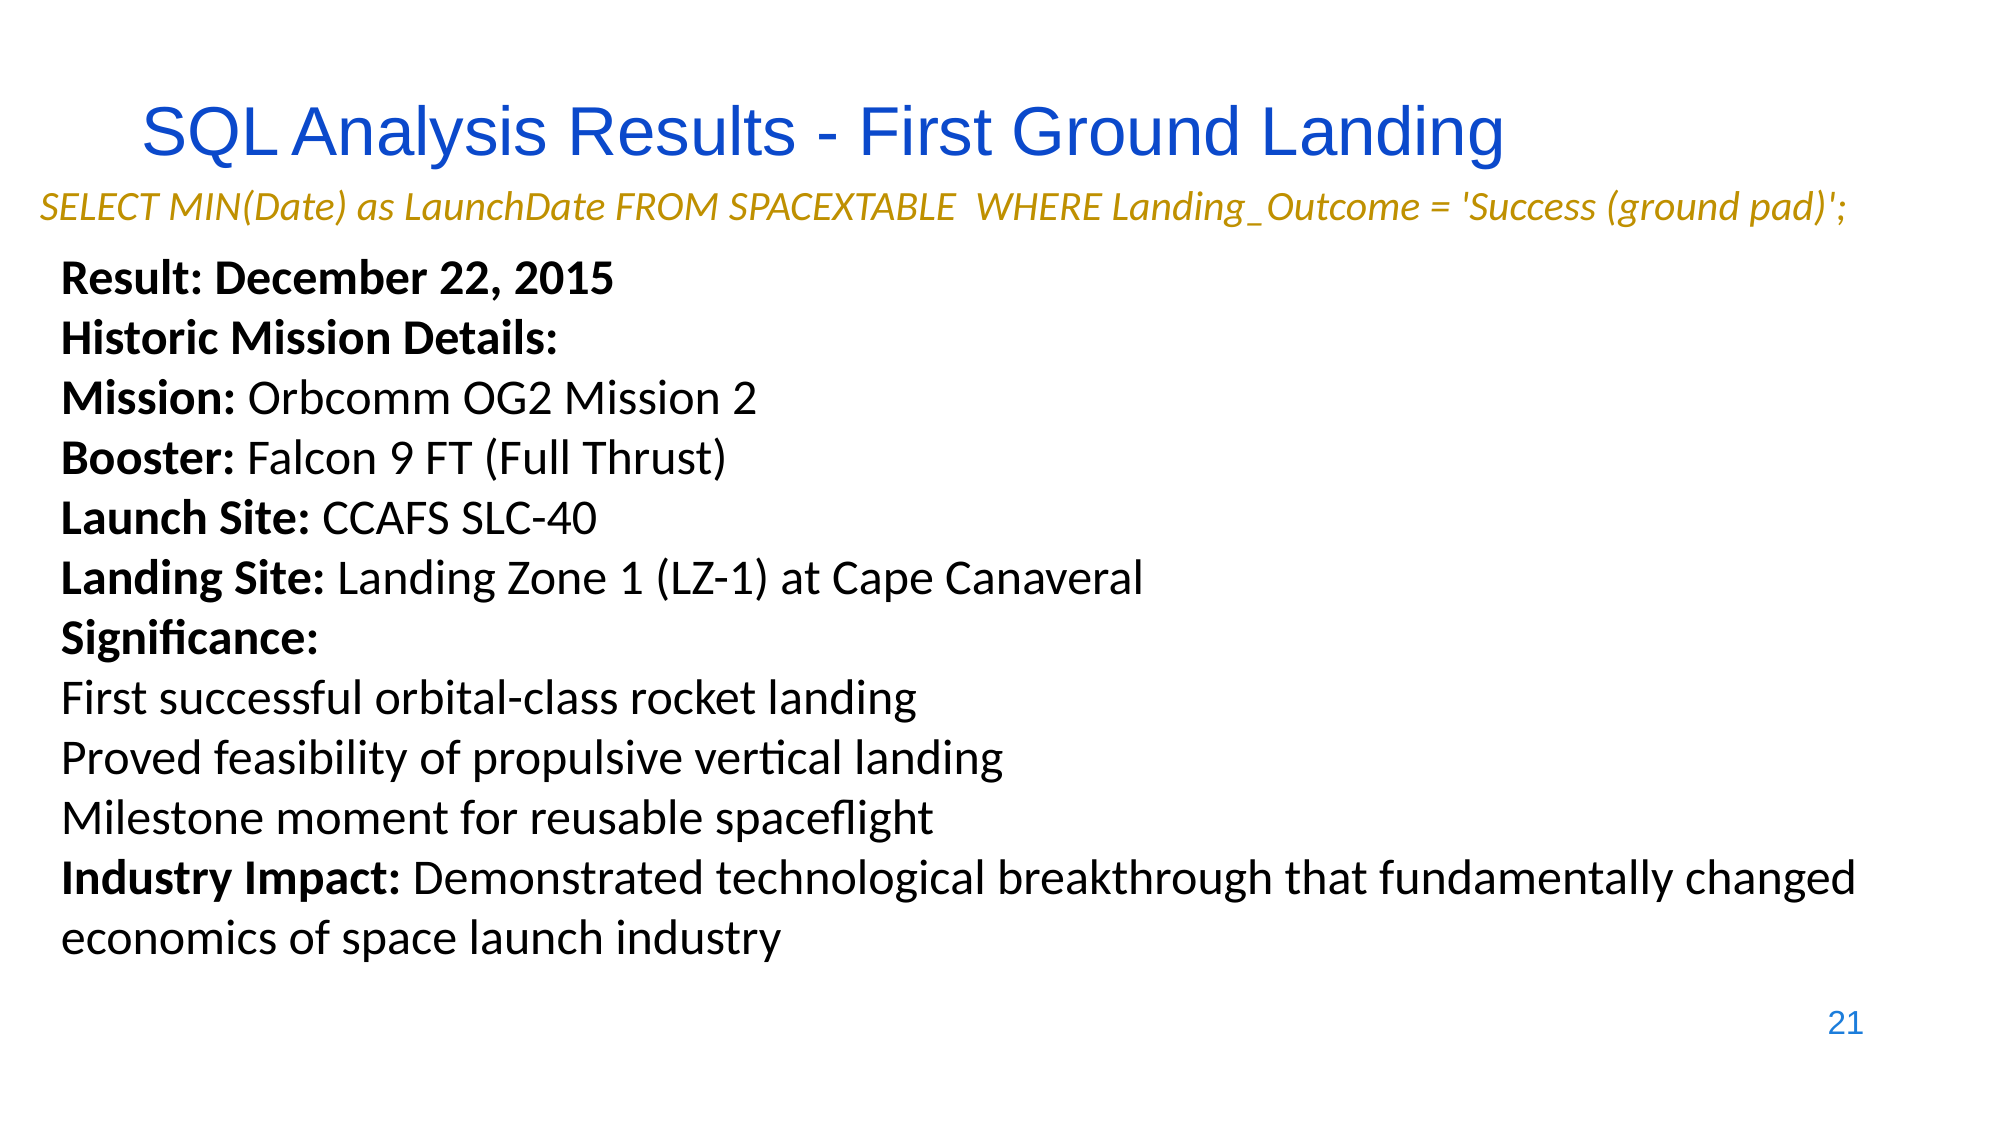

SQL Analysis Results - First Ground Landing
SELECT MIN(Date) as LaunchDate FROM SPACEXTABLE  WHERE Landing_Outcome = 'Success (ground pad)';
Result: December 22, 2015
Historic Mission Details:
Mission: Orbcomm OG2 Mission 2
Booster: Falcon 9 FT (Full Thrust)
Launch Site: CCAFS SLC-40
Landing Site: Landing Zone 1 (LZ-1) at Cape Canaveral
Significance:
First successful orbital-class rocket landing
Proved feasibility of propulsive vertical landing
Milestone moment for reusable spaceflight
Industry Impact: Demonstrated technological breakthrough that fundamentally changed economics of space launch industry
21